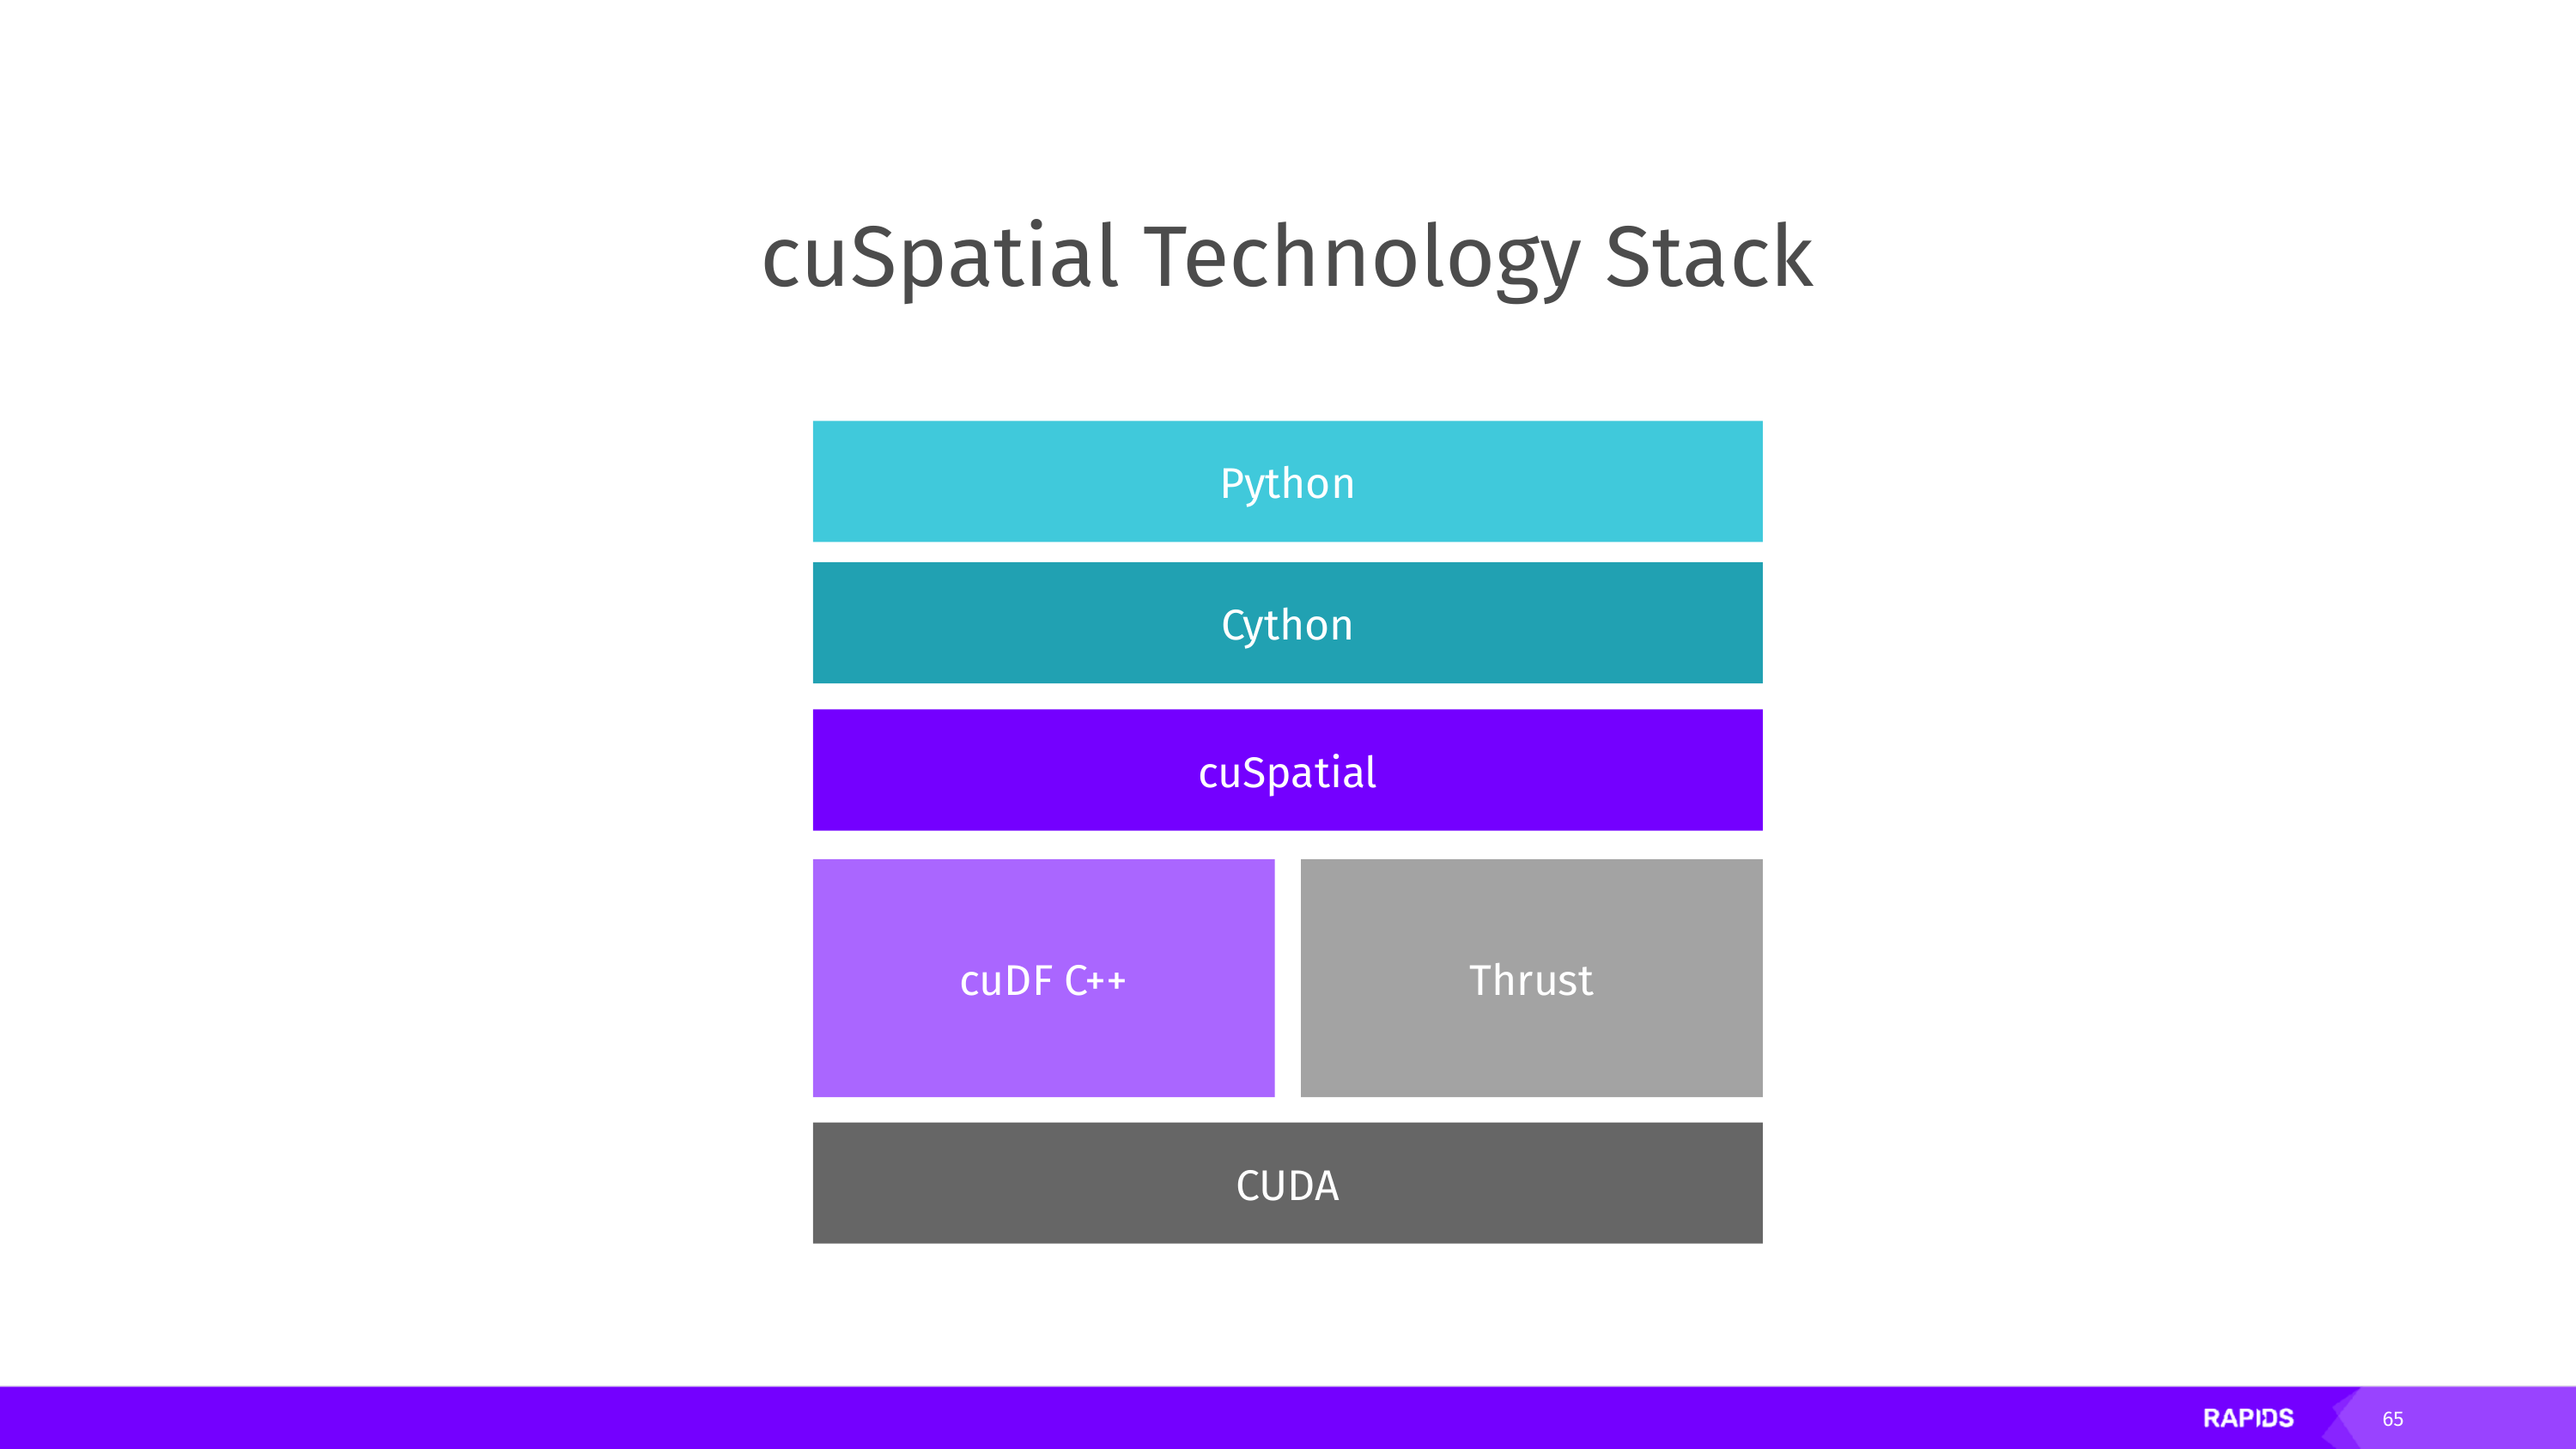

# cuSpatial Technology Stack
Python
Cython
cuSpatial
cuDF C++
Thrust
CUDA